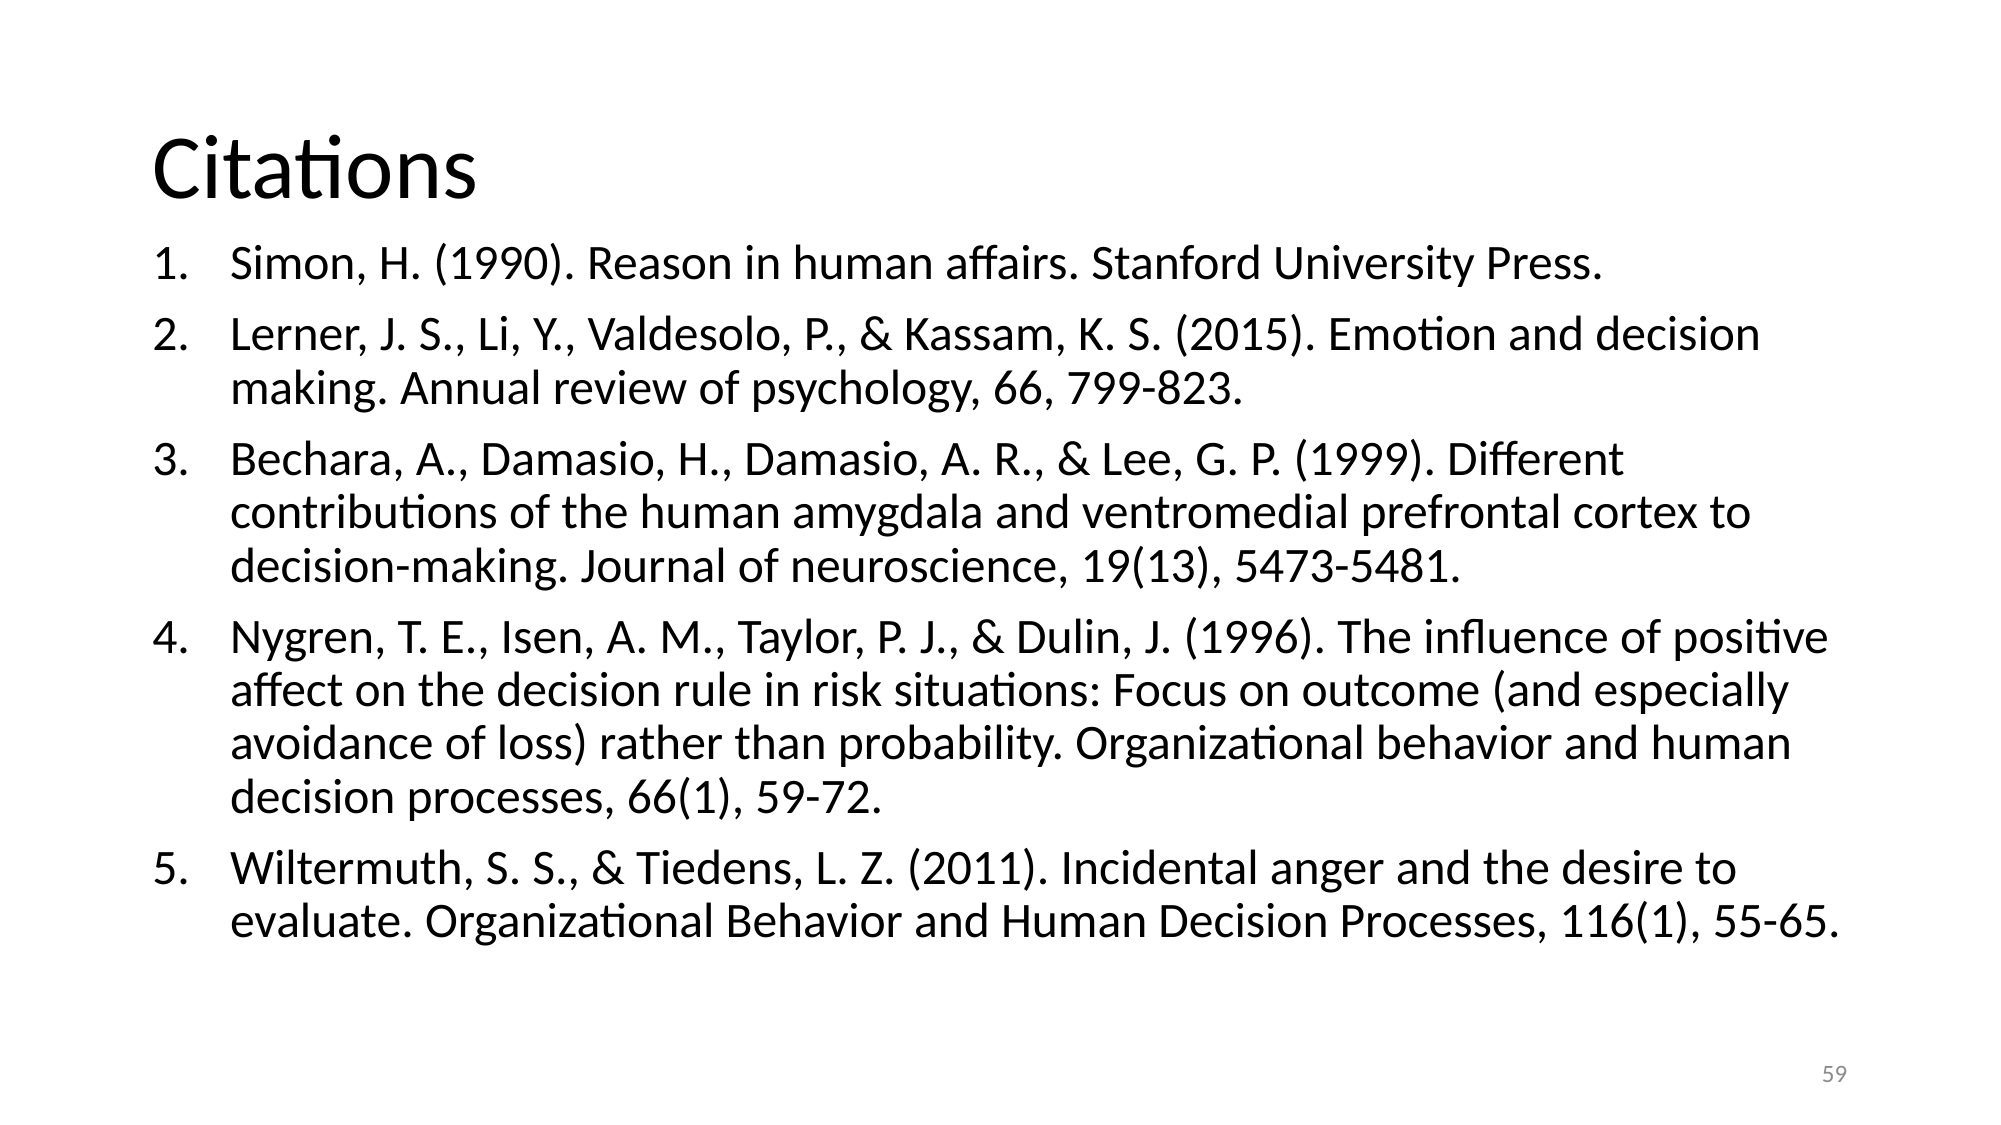

# Citations
Simon, H. (1990). Reason in human affairs. Stanford University Press.
Lerner, J. S., Li, Y., Valdesolo, P., & Kassam, K. S. (2015). Emotion and decision making. Annual review of psychology, 66, 799-823.
Bechara, A., Damasio, H., Damasio, A. R., & Lee, G. P. (1999). Different contributions of the human amygdala and ventromedial prefrontal cortex to decision-making. Journal of neuroscience, 19(13), 5473-5481.
Nygren, T. E., Isen, A. M., Taylor, P. J., & Dulin, J. (1996). The influence of positive affect on the decision rule in risk situations: Focus on outcome (and especially avoidance of loss) rather than probability. Organizational behavior and human decision processes, 66(1), 59-72.
Wiltermuth, S. S., & Tiedens, L. Z. (2011). Incidental anger and the desire to evaluate. Organizational Behavior and Human Decision Processes, 116(1), 55-65.
59